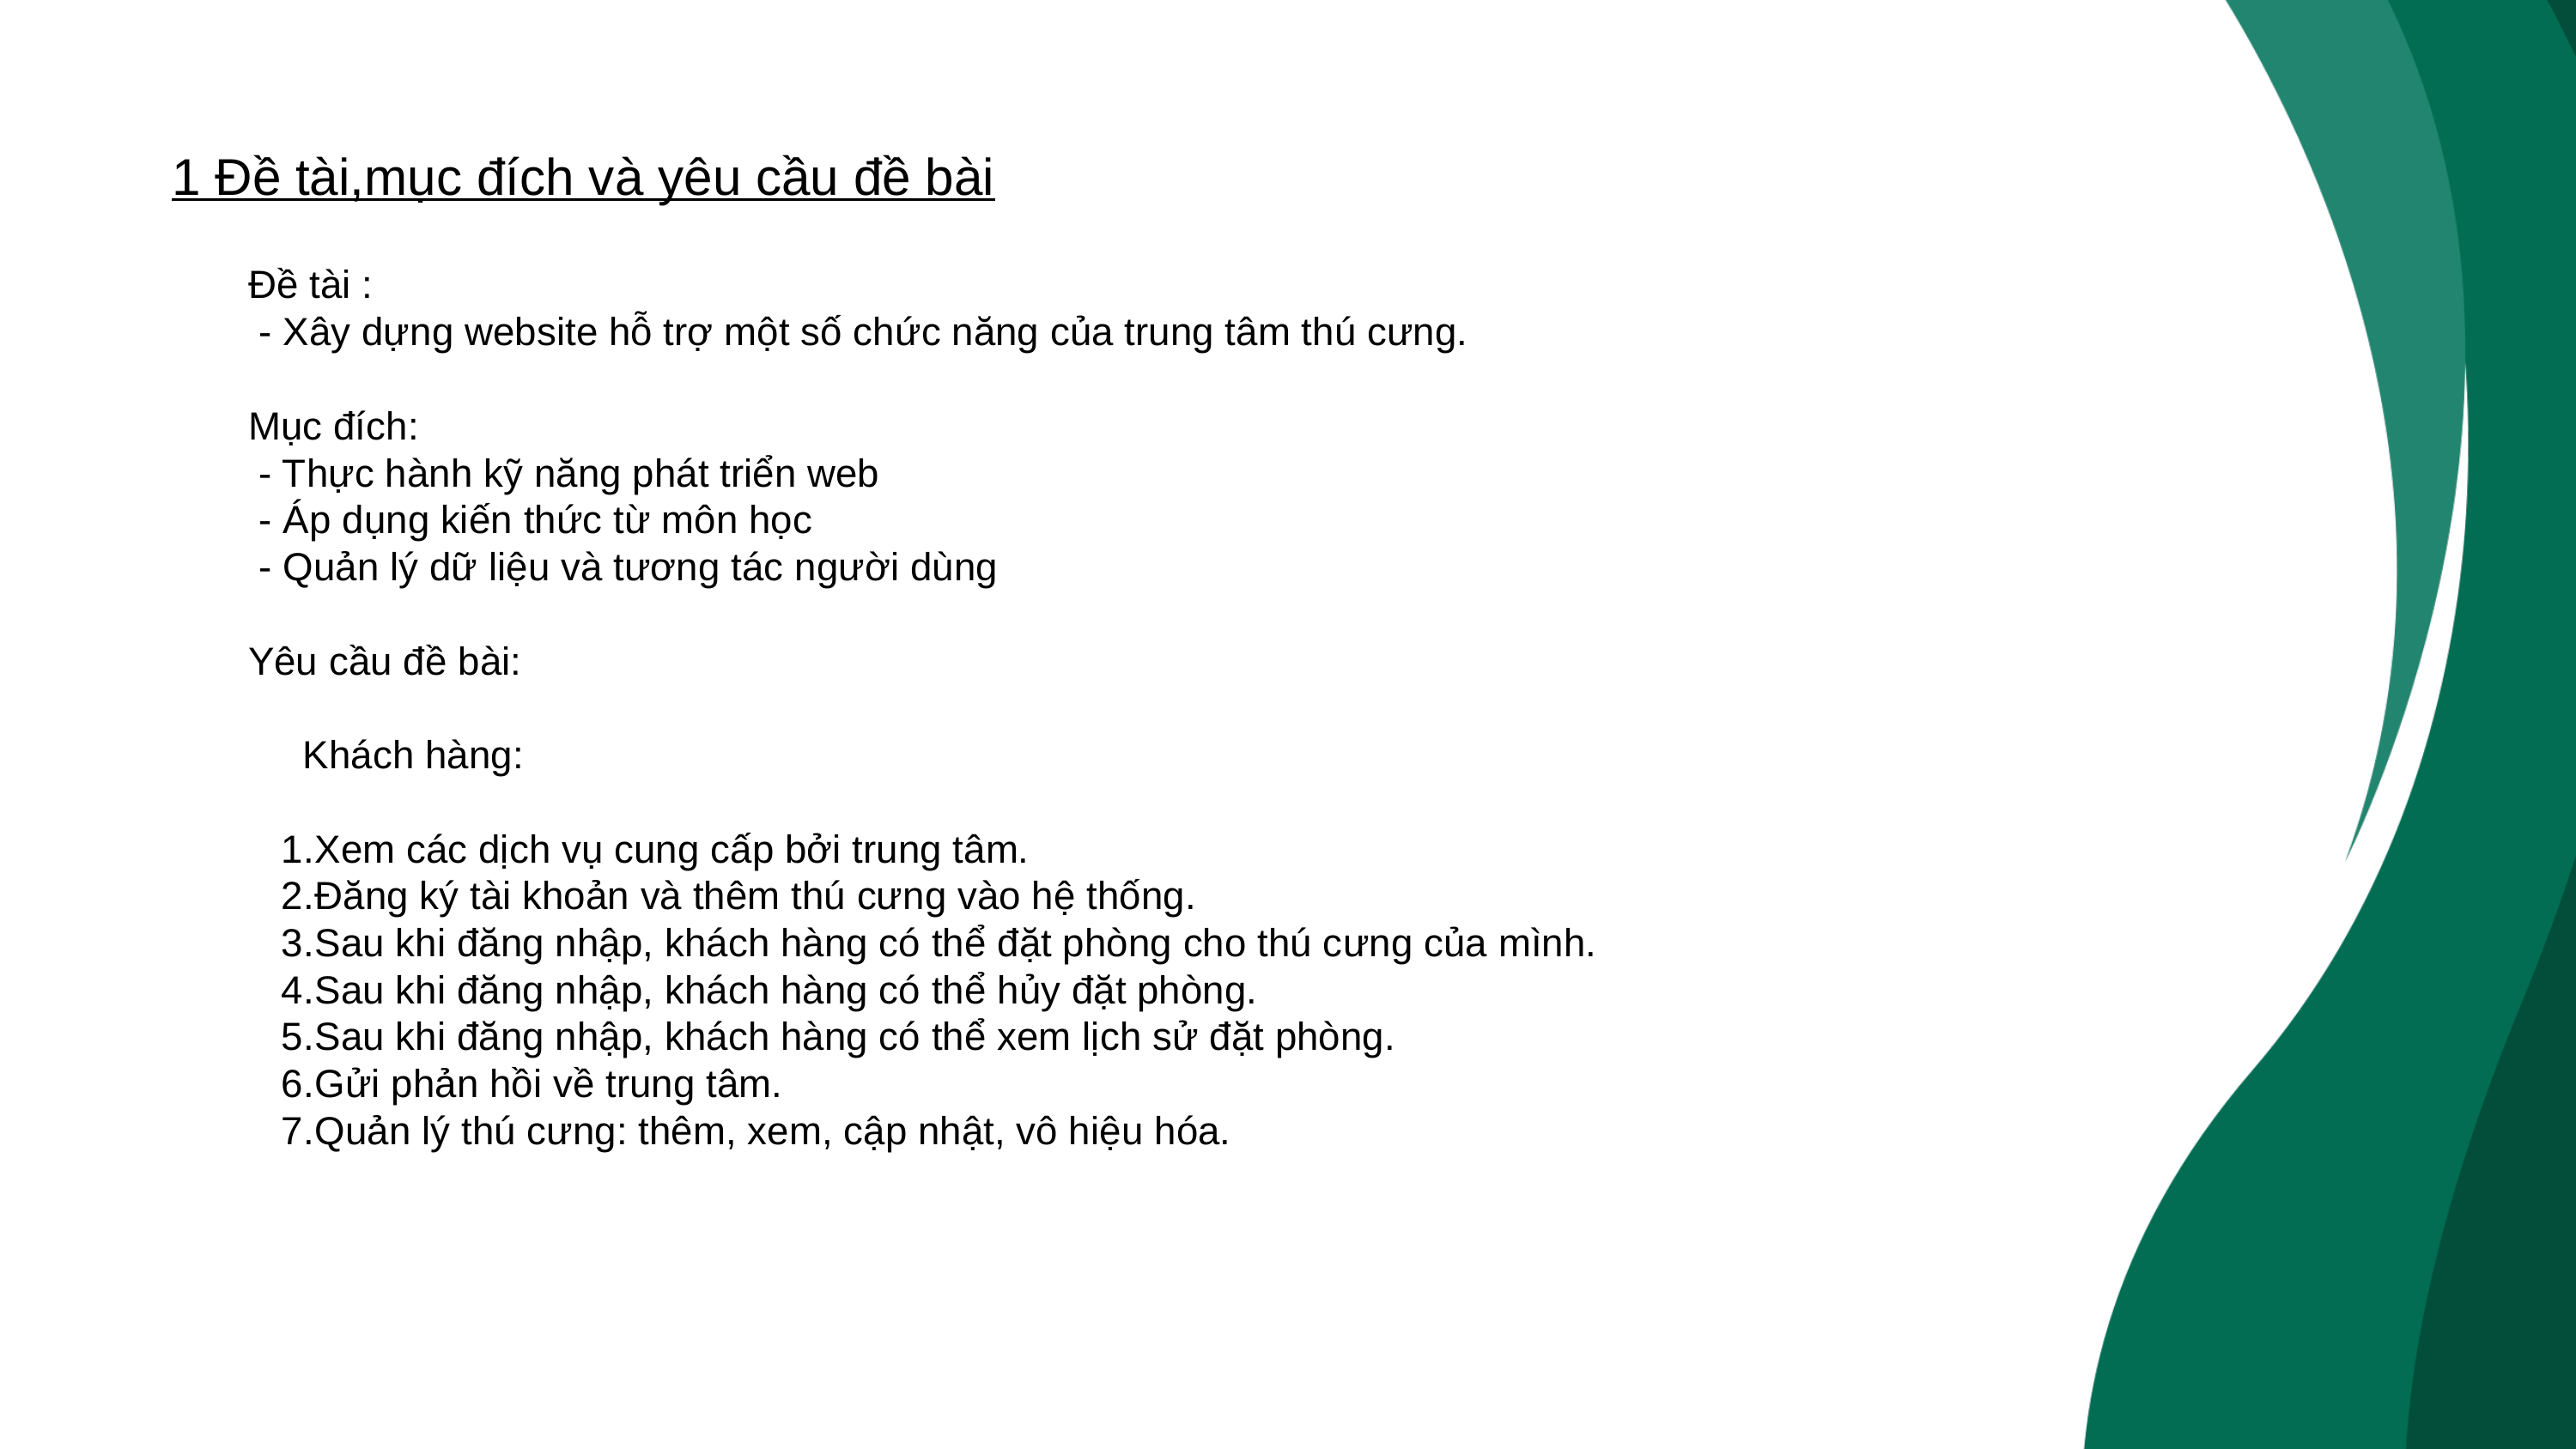

1 Đề tài,mục đích và yêu cầu đề bài
Đề tài :
 - Xây dựng website hỗ trợ một số chức năng của trung tâm thú cưng.

Mục đích:
 - Thực hành kỹ năng phát triển web
 - Áp dụng kiến thức từ môn học
 - Quản lý dữ liệu và tương tác người dùng

Yêu cầu đề bài:

     Khách hàng:

Xem các dịch vụ cung cấp bởi trung tâm.
Đăng ký tài khoản và thêm thú cưng vào hệ thống.
Sau khi đăng nhập, khách hàng có thể đặt phòng cho thú cưng của mình.
Sau khi đăng nhập, khách hàng có thể hủy đặt phòng.
Sau khi đăng nhập, khách hàng có thể xem lịch sử đặt phòng.
Gửi phản hồi về trung tâm.
Quản lý thú cưng: thêm, xem, cập nhật, vô hiệu hóa.